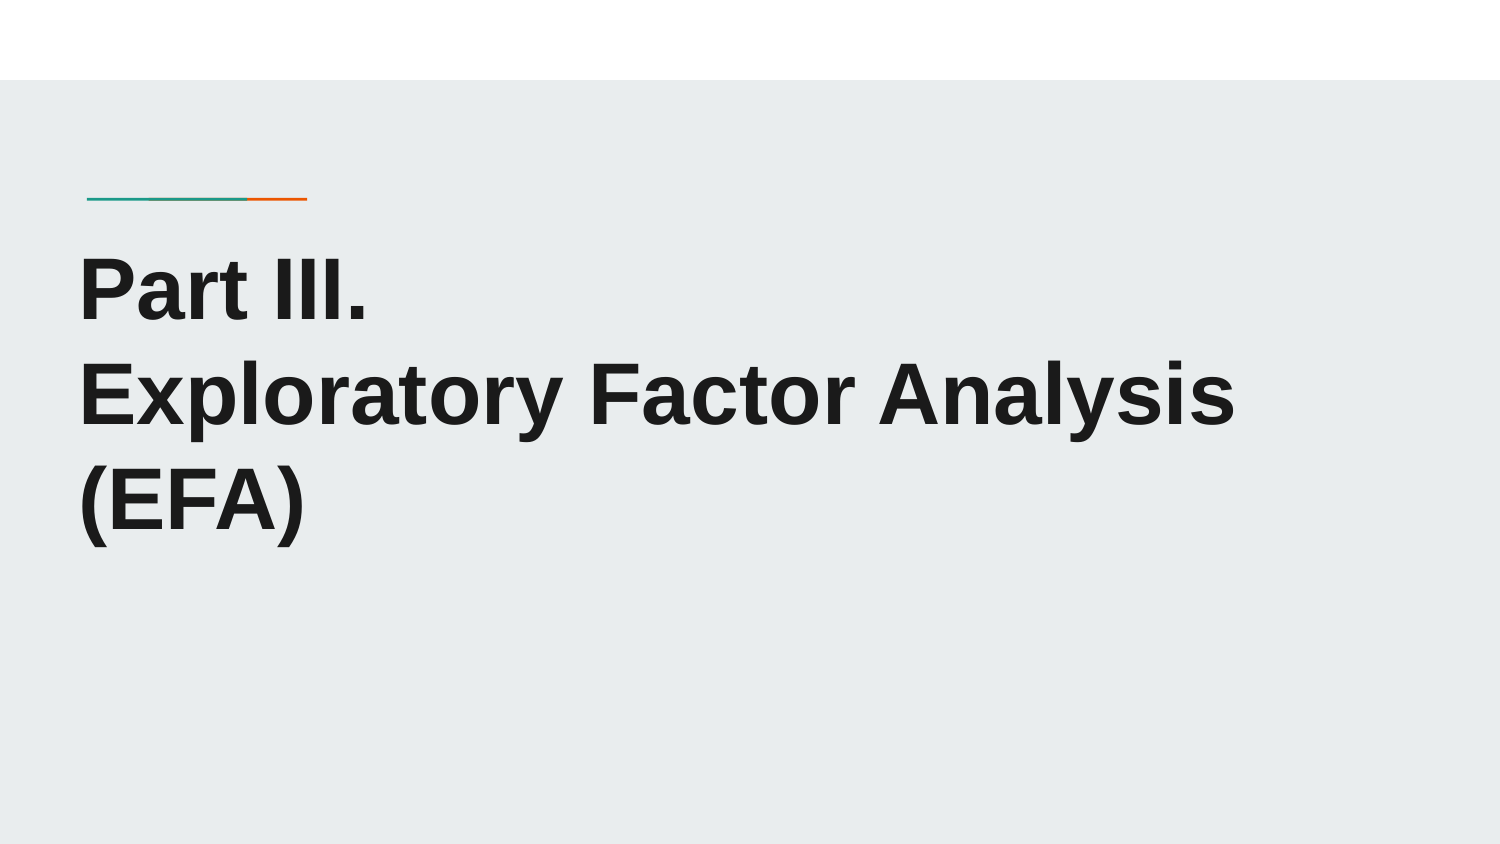

# Part III.
Exploratory Factor Analysis (EFA)